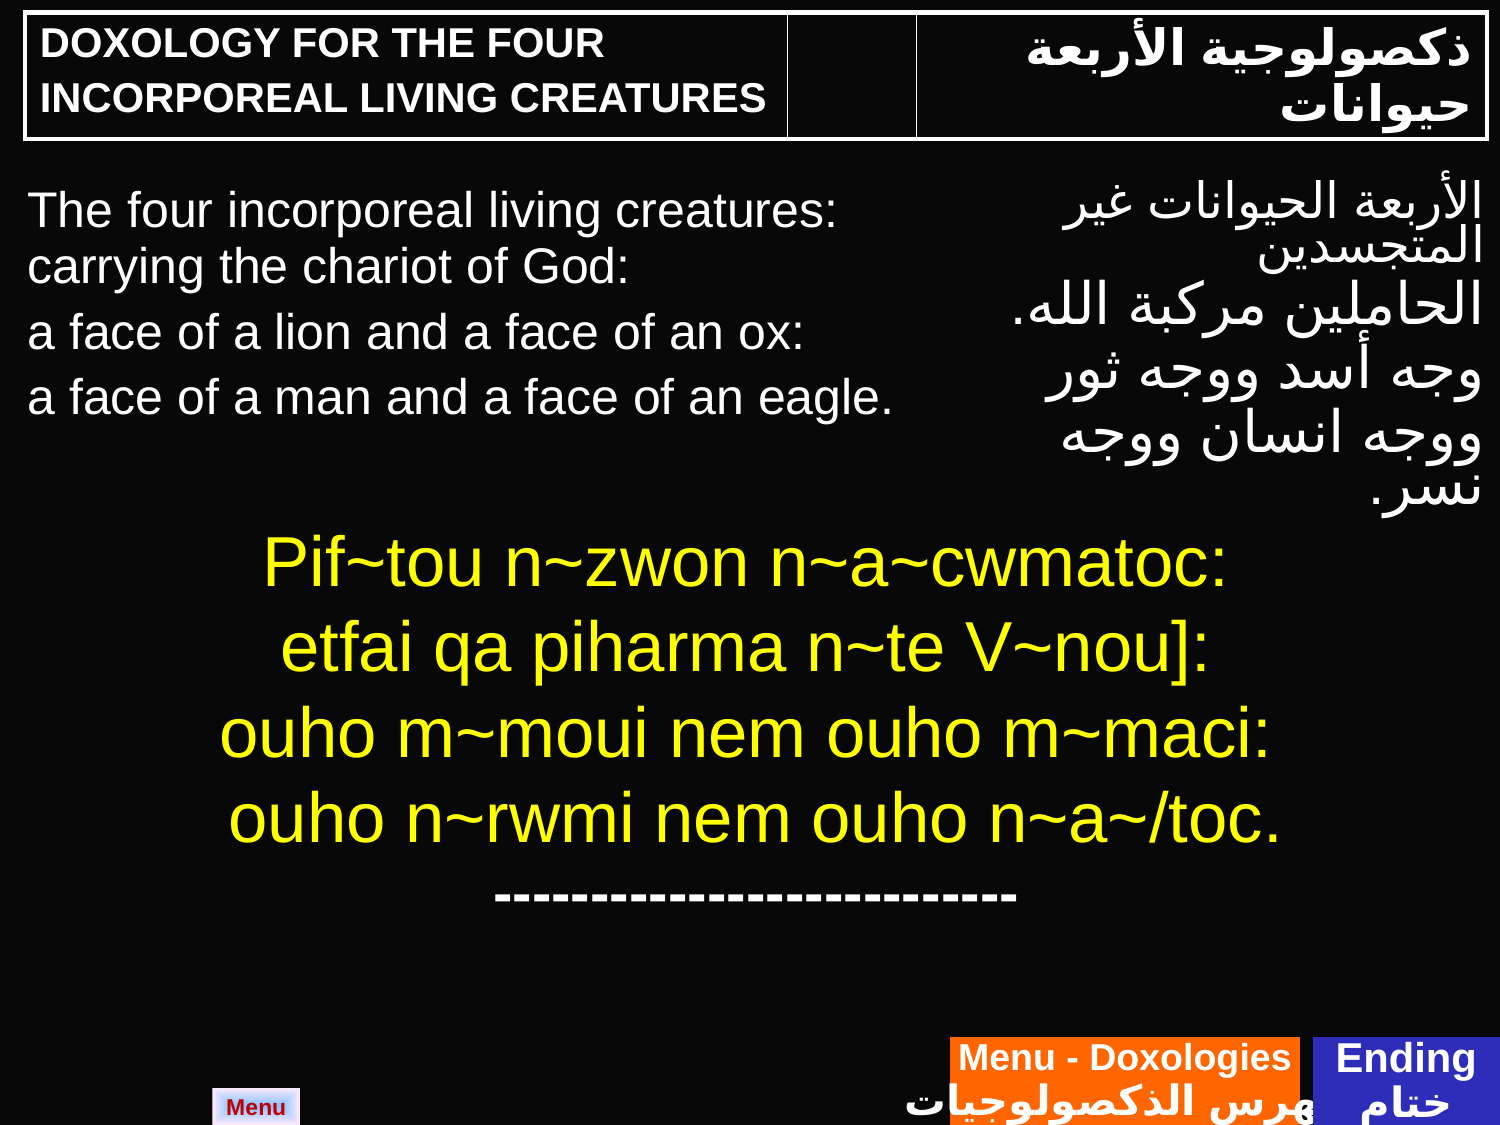

| DOXOLOGY FOR THE FOUR INCORPOREAL LIVING CREATURES |  | ذكصولوجية الأربعة حيوانات |
| --- | --- | --- |
| The four incorporeal living creatures: carrying the chariot of God: a face of a lion and a face of an ox: a face of a man and a face of an eagle. | الأربعة الحيوانات غير المتجسدين الحاملين مركبة الله. وجه أسد ووجه ثور ووجه انسان ووجه نسر. |
| --- | --- |
| Pif~tou n~zwon n~a~cwmatoc: etfai qa piharma n~te V~nou]: ouho m~moui nem ouho m~maci: ouho n~rwmi nem ouho n~a~/toc. |  |
| --------------------------- |  |
Menu - Doxologies
فهرس الذكصولوجيات
Ending
ختام
Menu